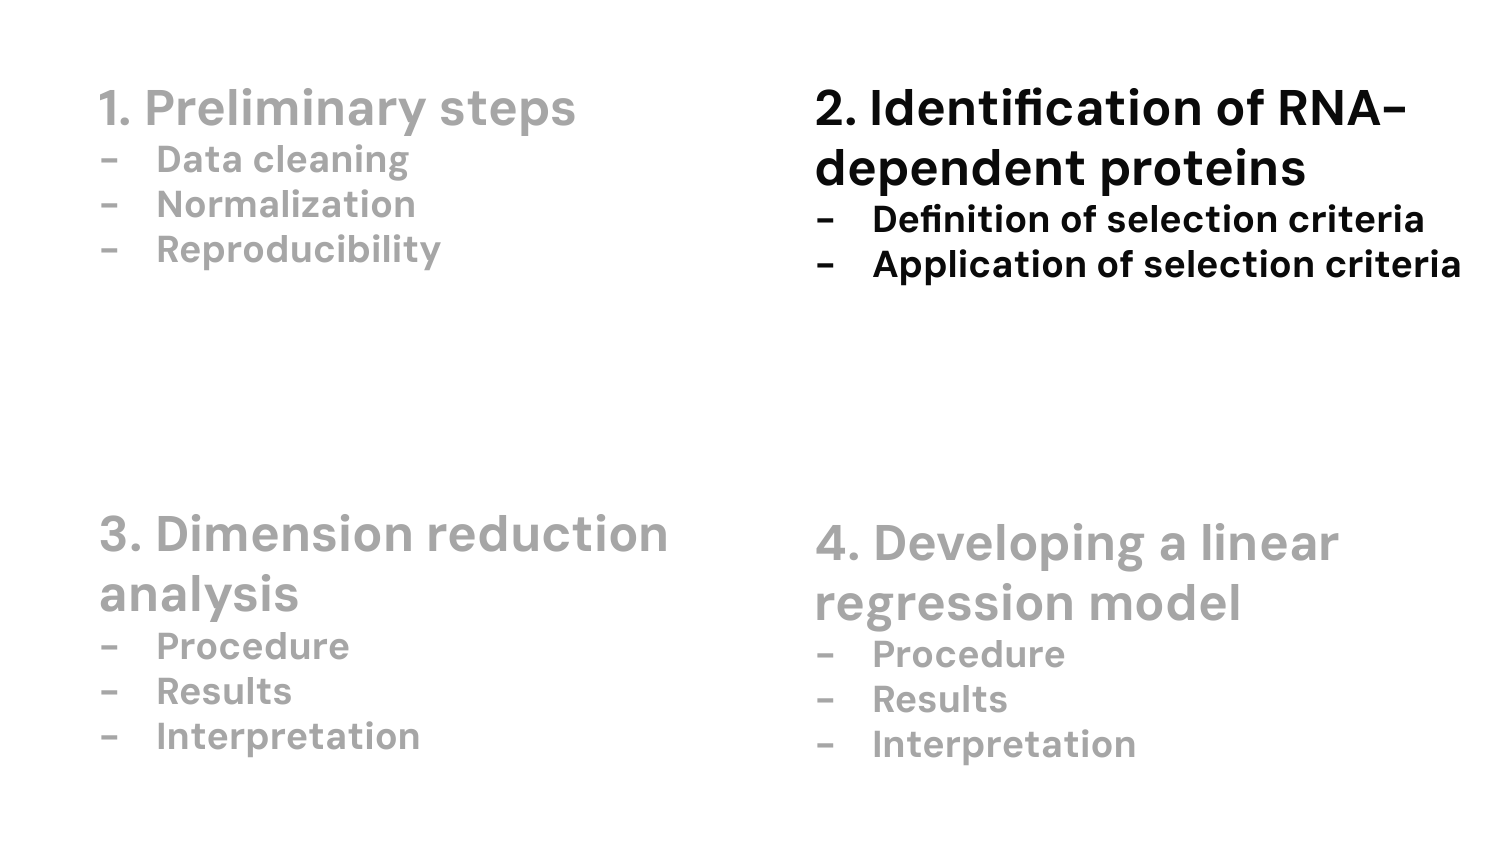

1. Preliminary steps
-    Data cleaning
-    Normalization
-    Reproducibility

2. Identification of RNA-dependent proteins
-    Definition of selection criteria
-    Application of selection criteria
3. Dimension reduction analysis
-    Procedure
-    Results
-    Interpretation
4. Developing a linear regression model
-    Procedure
-    Results
-    Interpretation